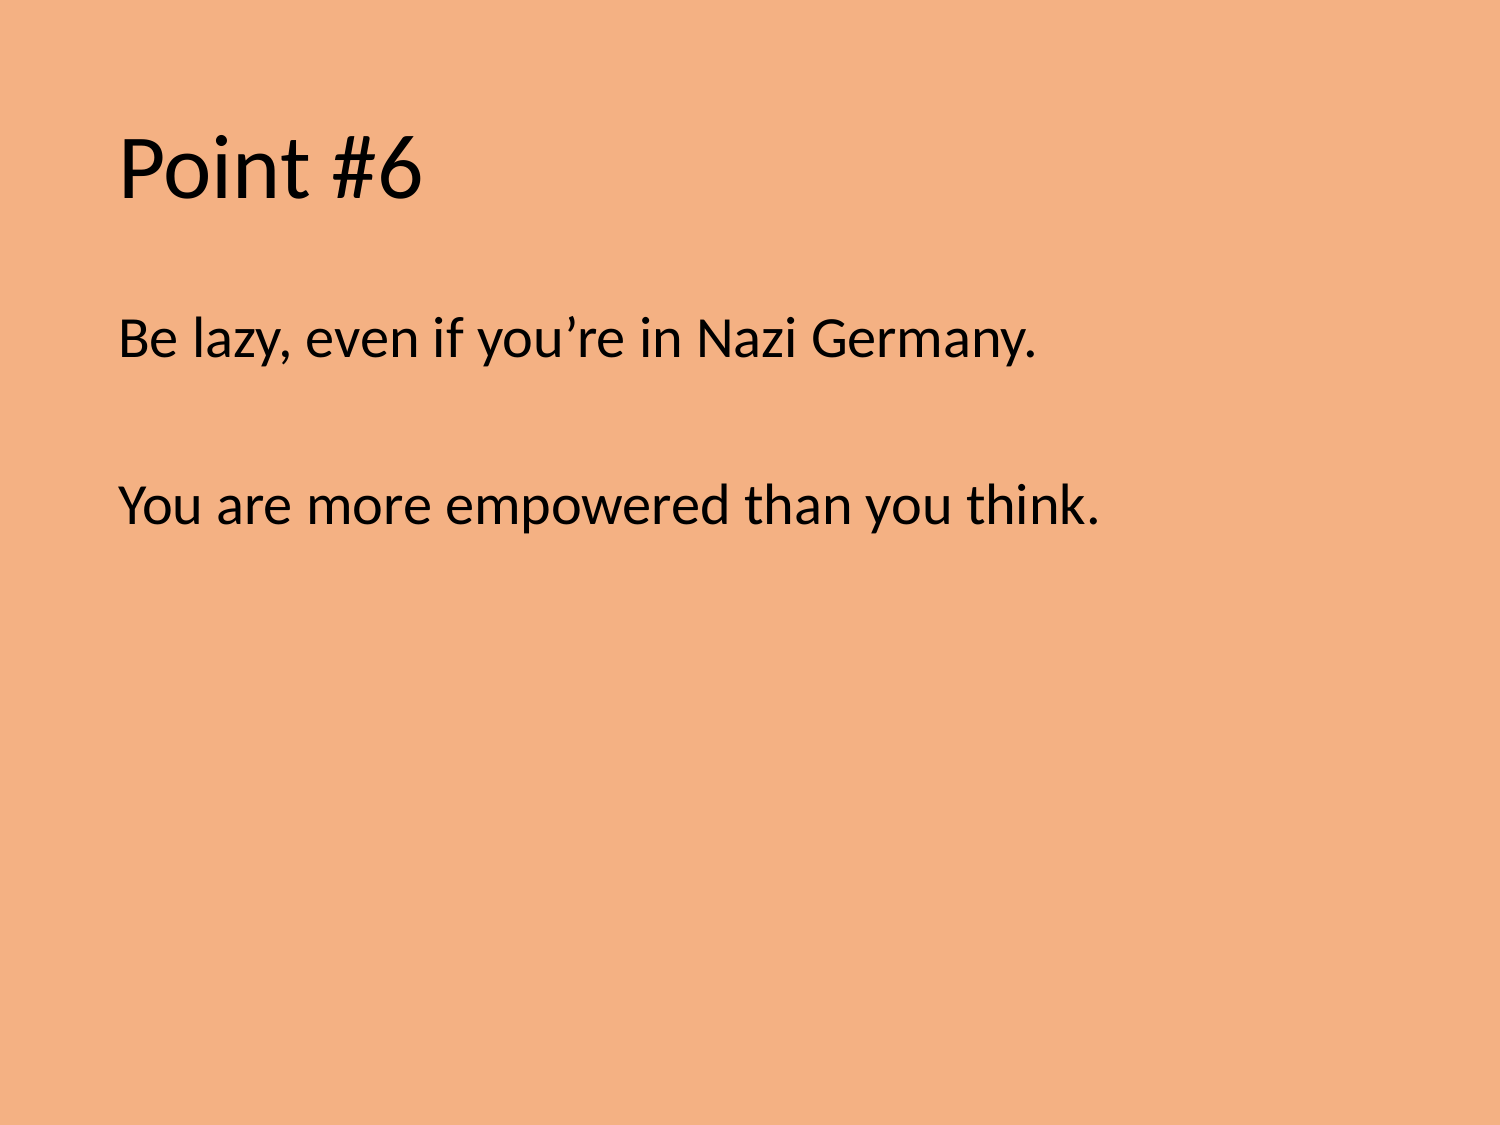

# Point #6
Be lazy, even if you’re in Nazi Germany.

You are more empowered than you think.